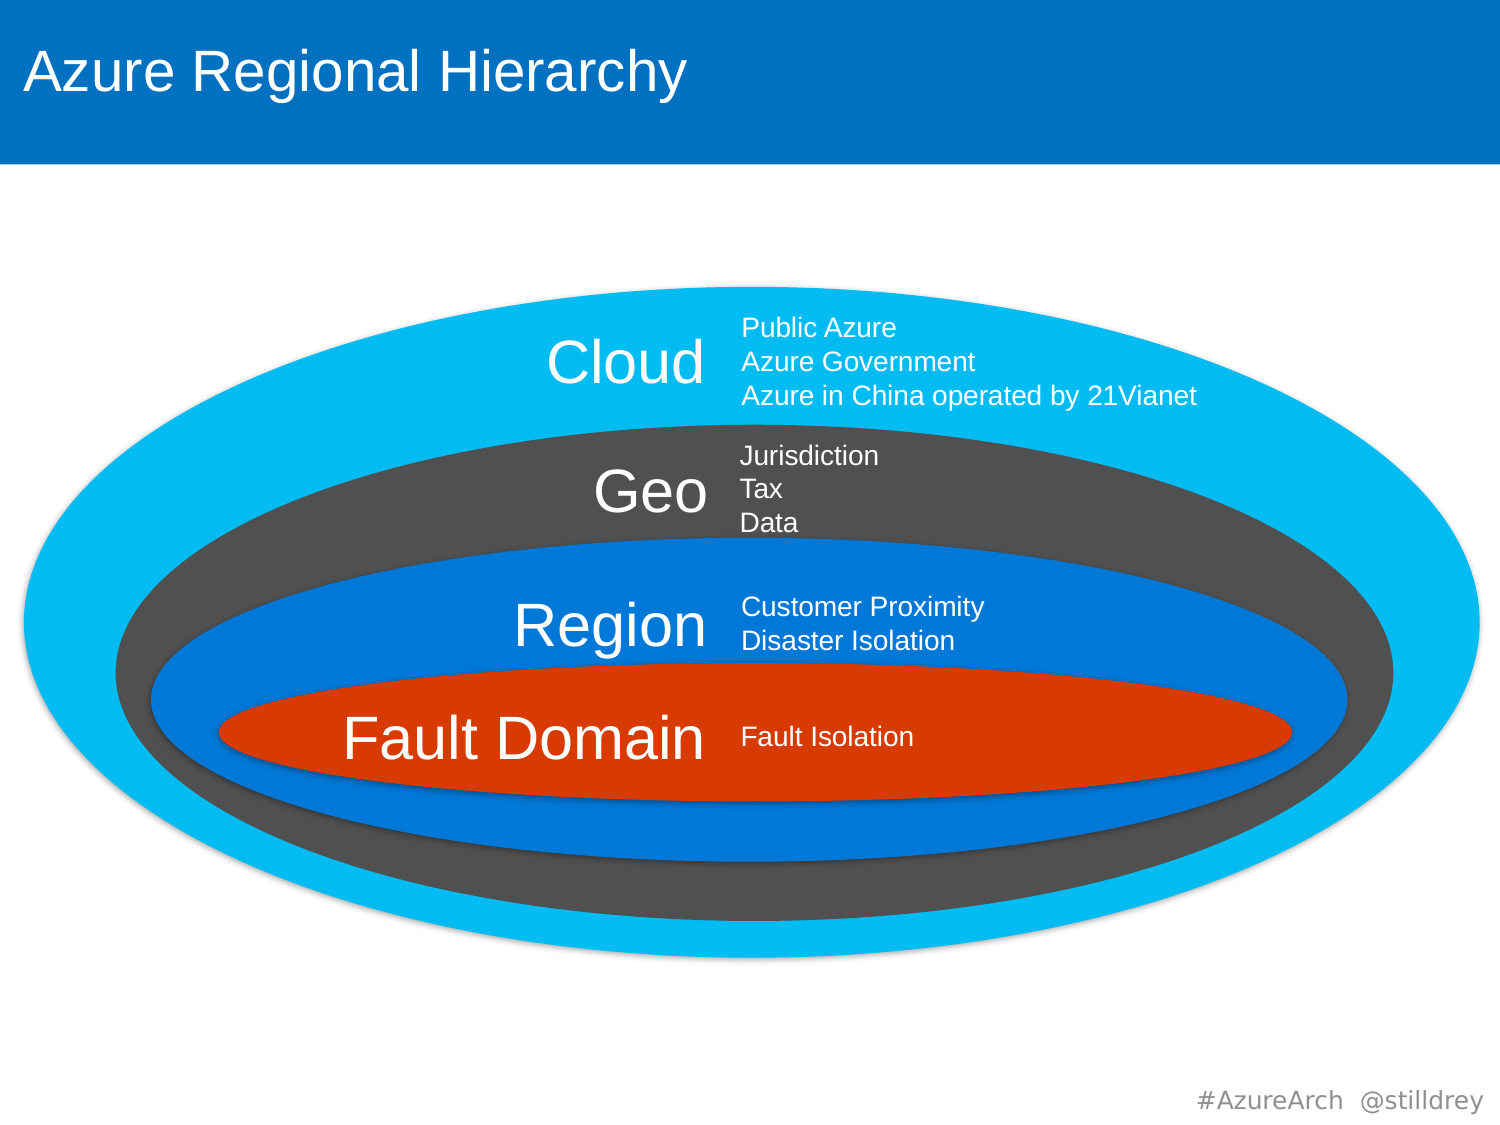

# Azure Regional Hierarchy

Public Azure
Azure Government
Azure in China operated by 21Vianet
Cloud

Jurisdiction
Tax
Data Residency
Geo

Region
Customer Proximity
Disaster Isolation

Fault Domain
Fault Isolation